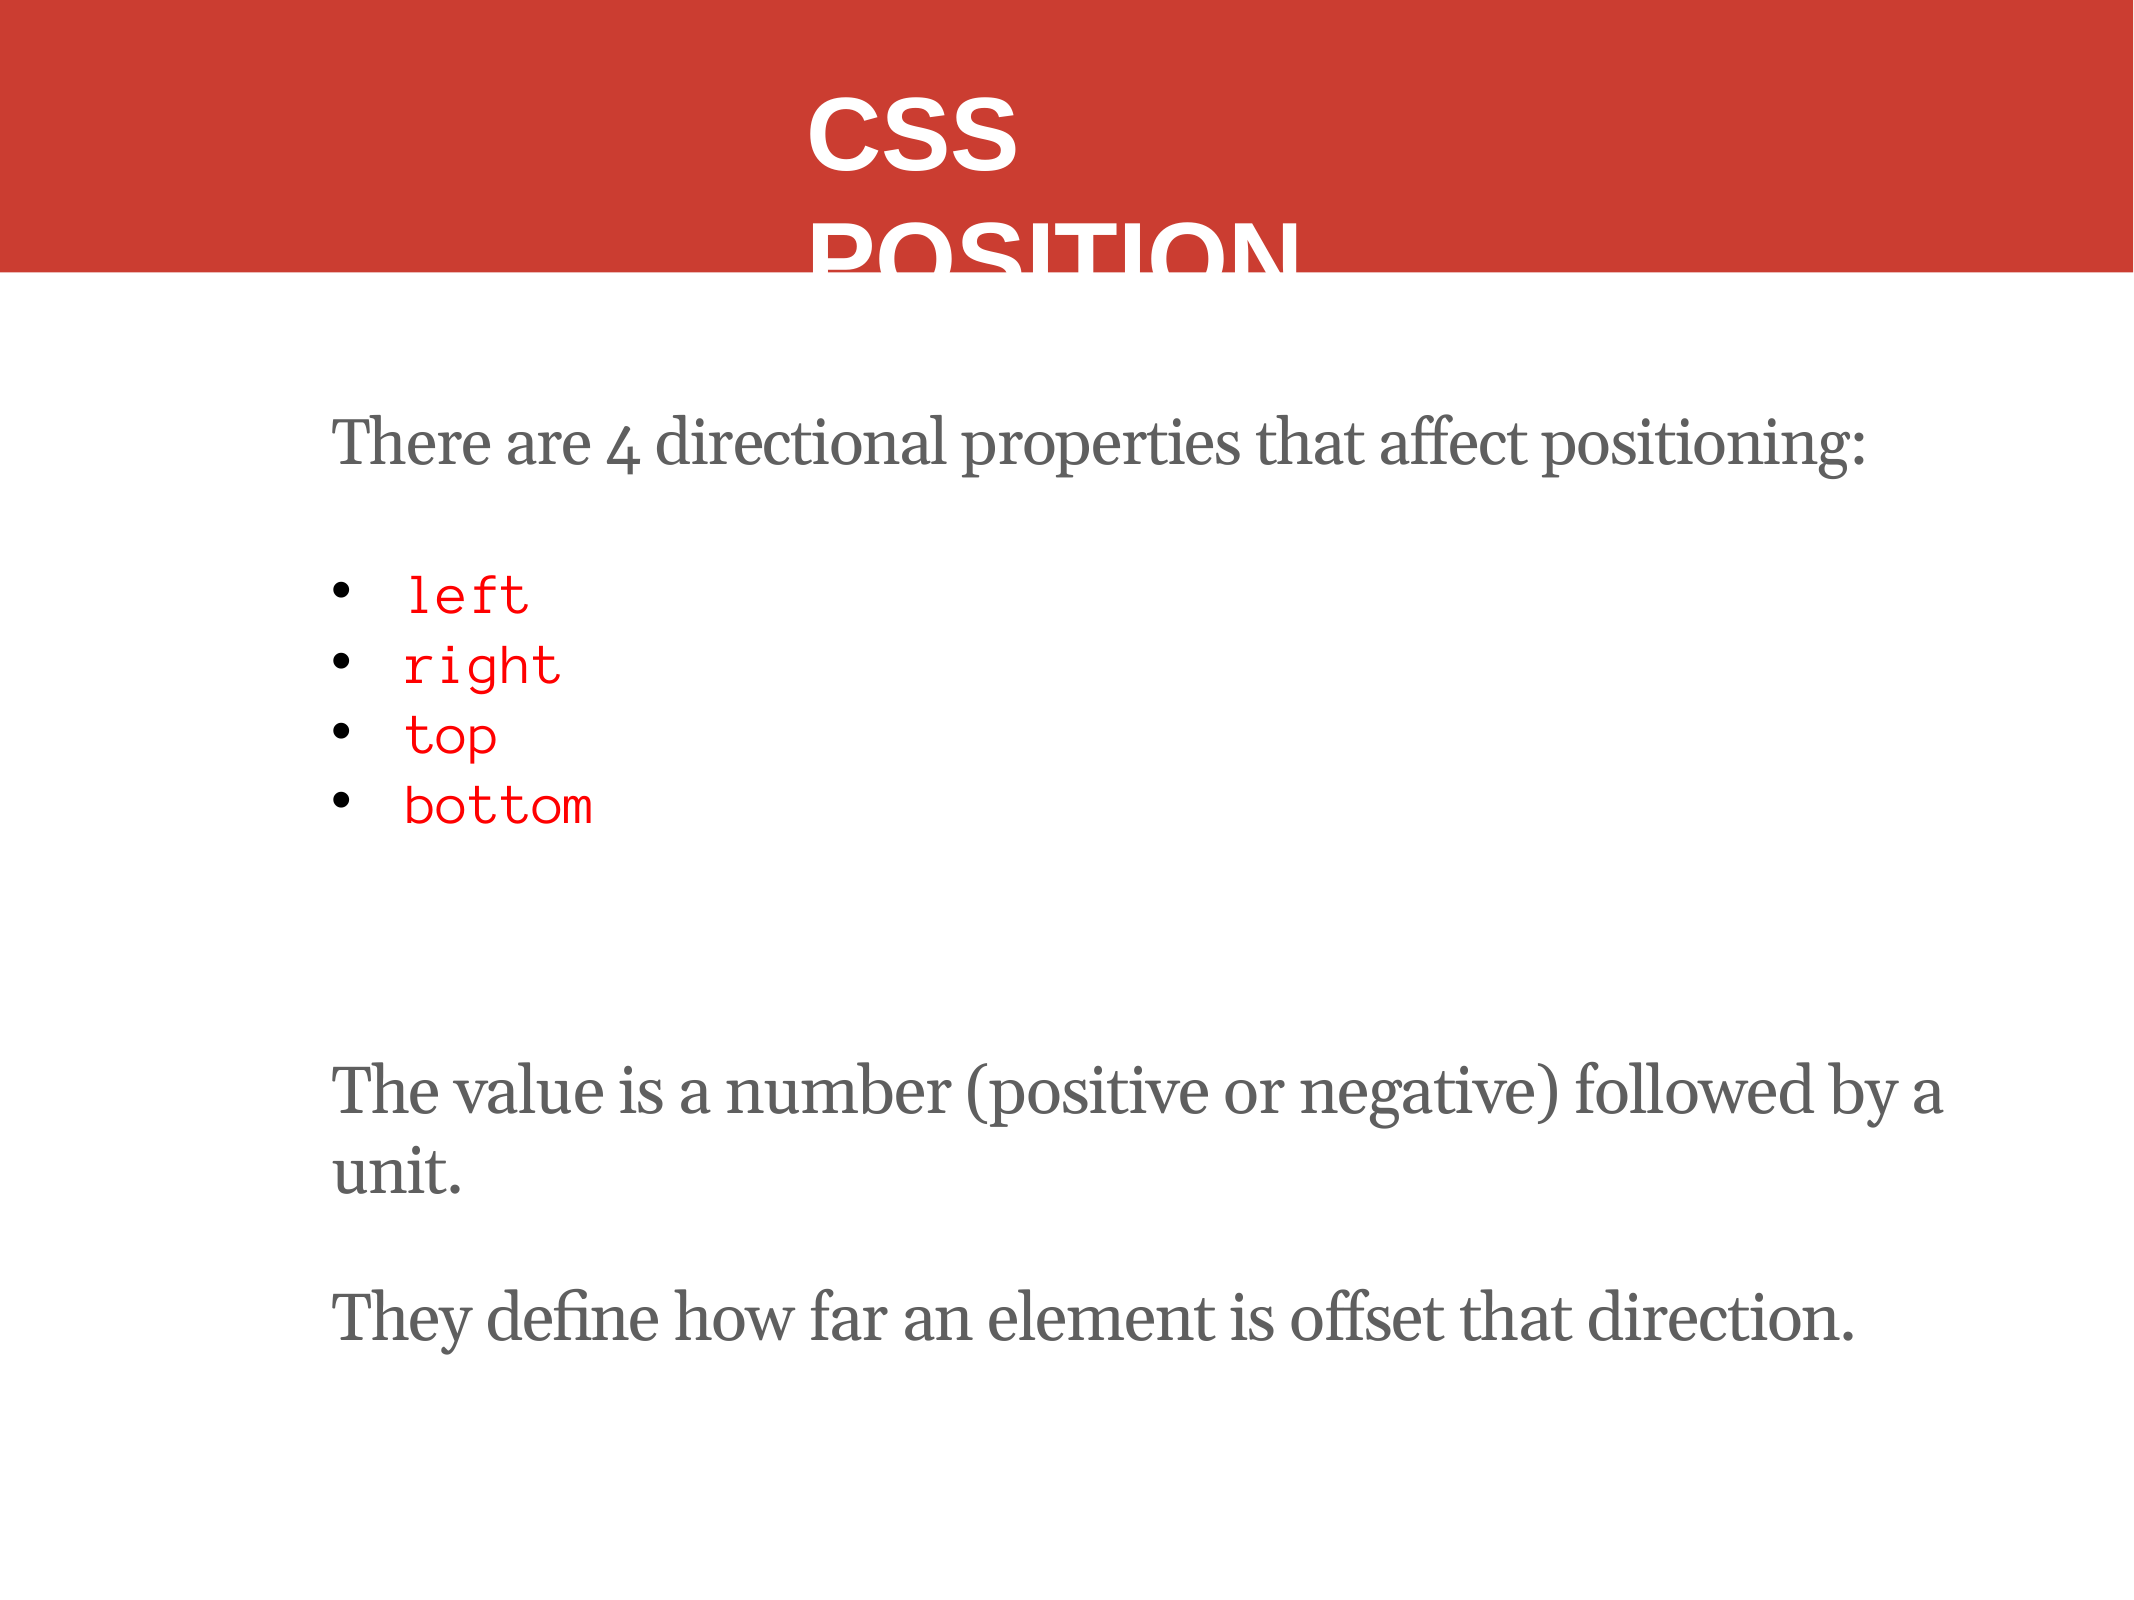

# CSS POSITIONing
There are 4 directional properties that affect positioning:

left
right
top
bottom

The value is a number (positive or negative) followed by a unit.
They define how far an element is offset that direction.